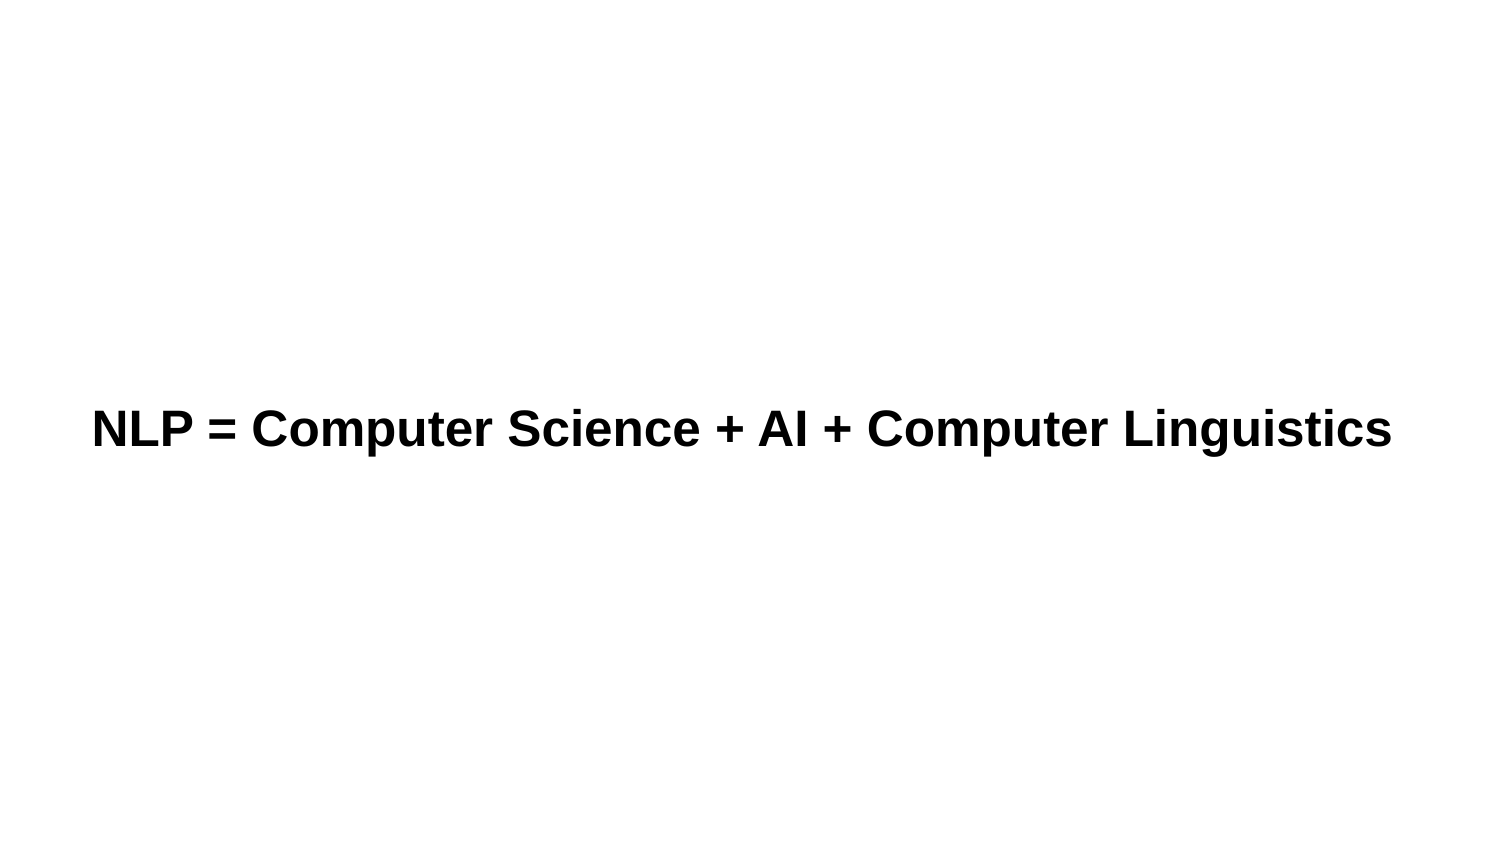

# NLP = Computer Science + AI + Computer Linguistics